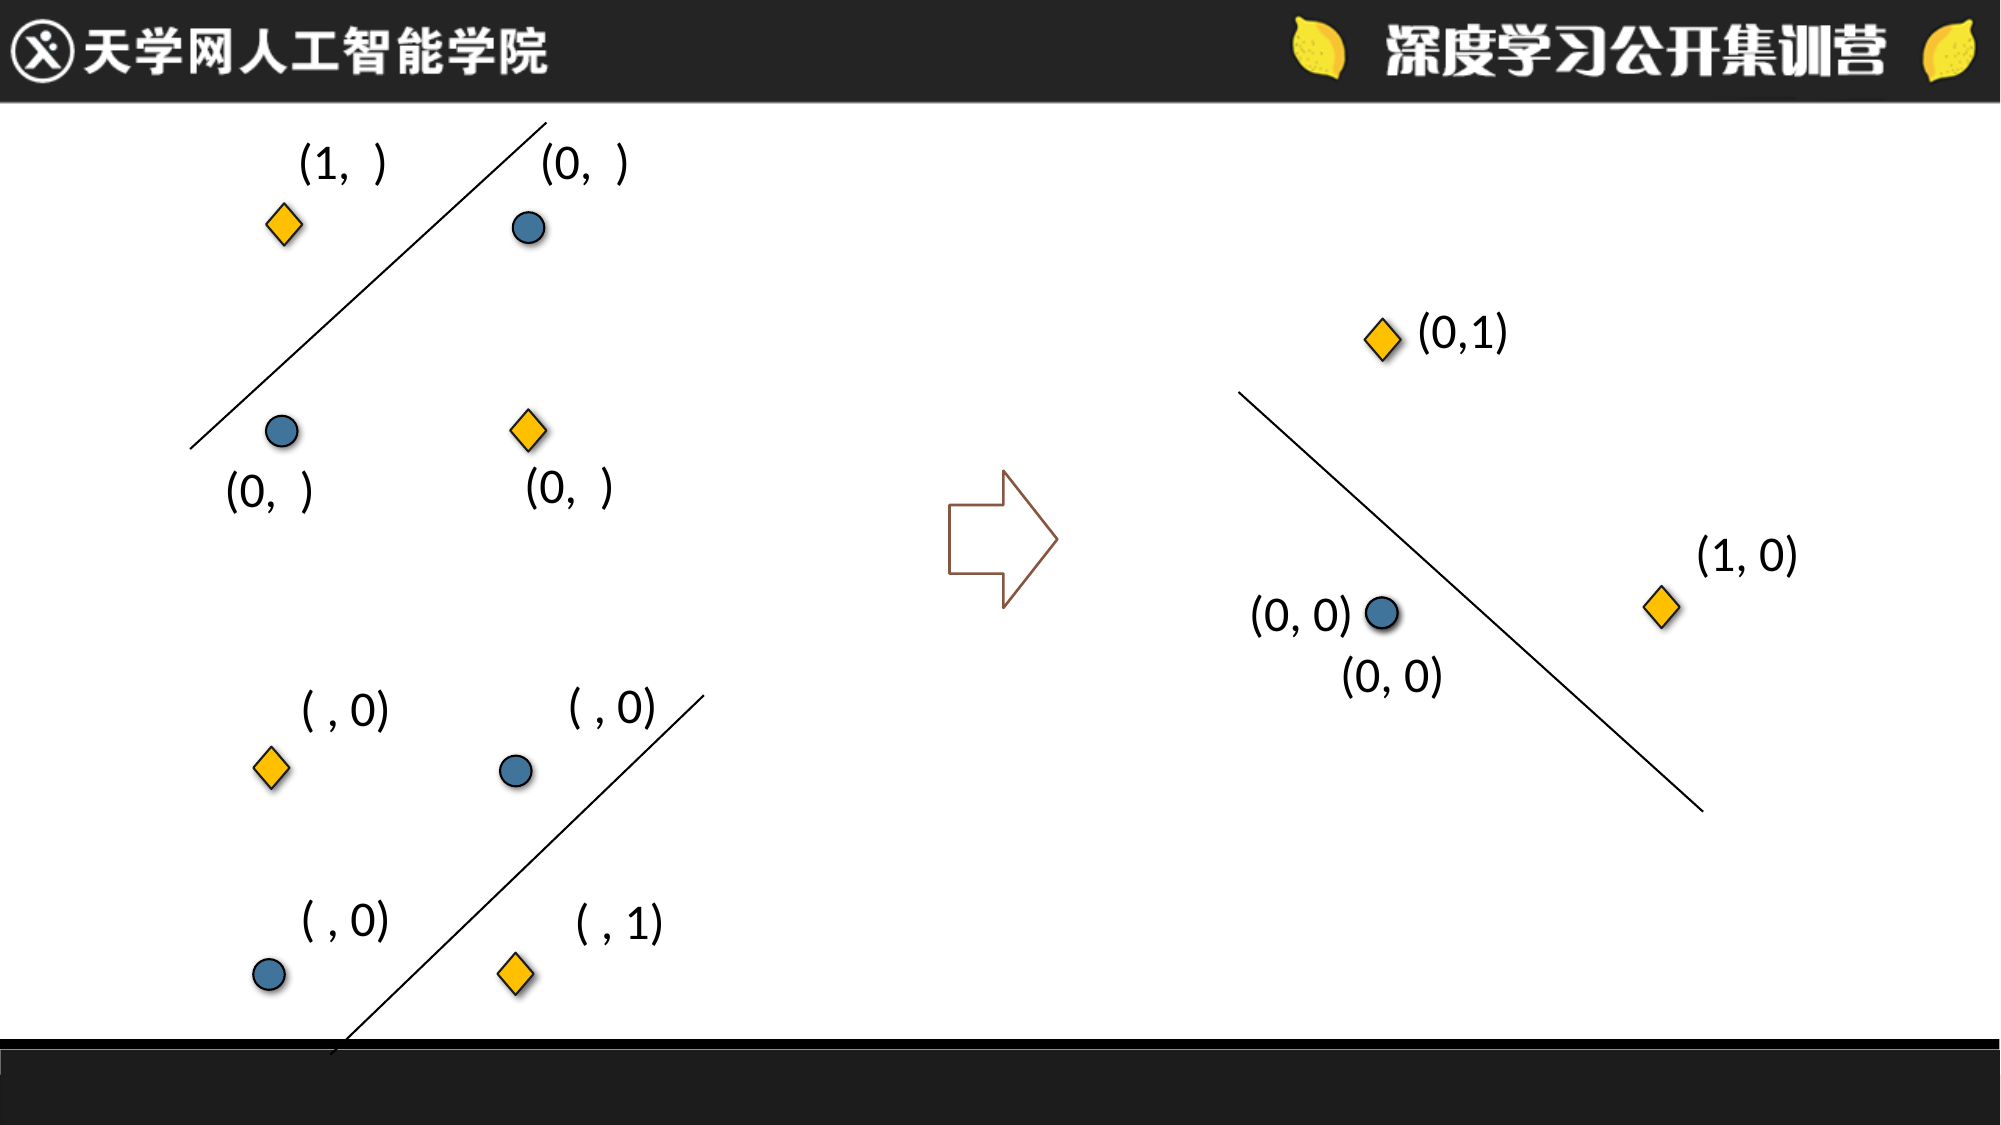

(1,  )
(0,  )

(0,1)

(0,  )
(0,  )

(1, 0)
(0, 0)

(0, 0)
( , 0)
( , 0)

( , 0)
( , 1)